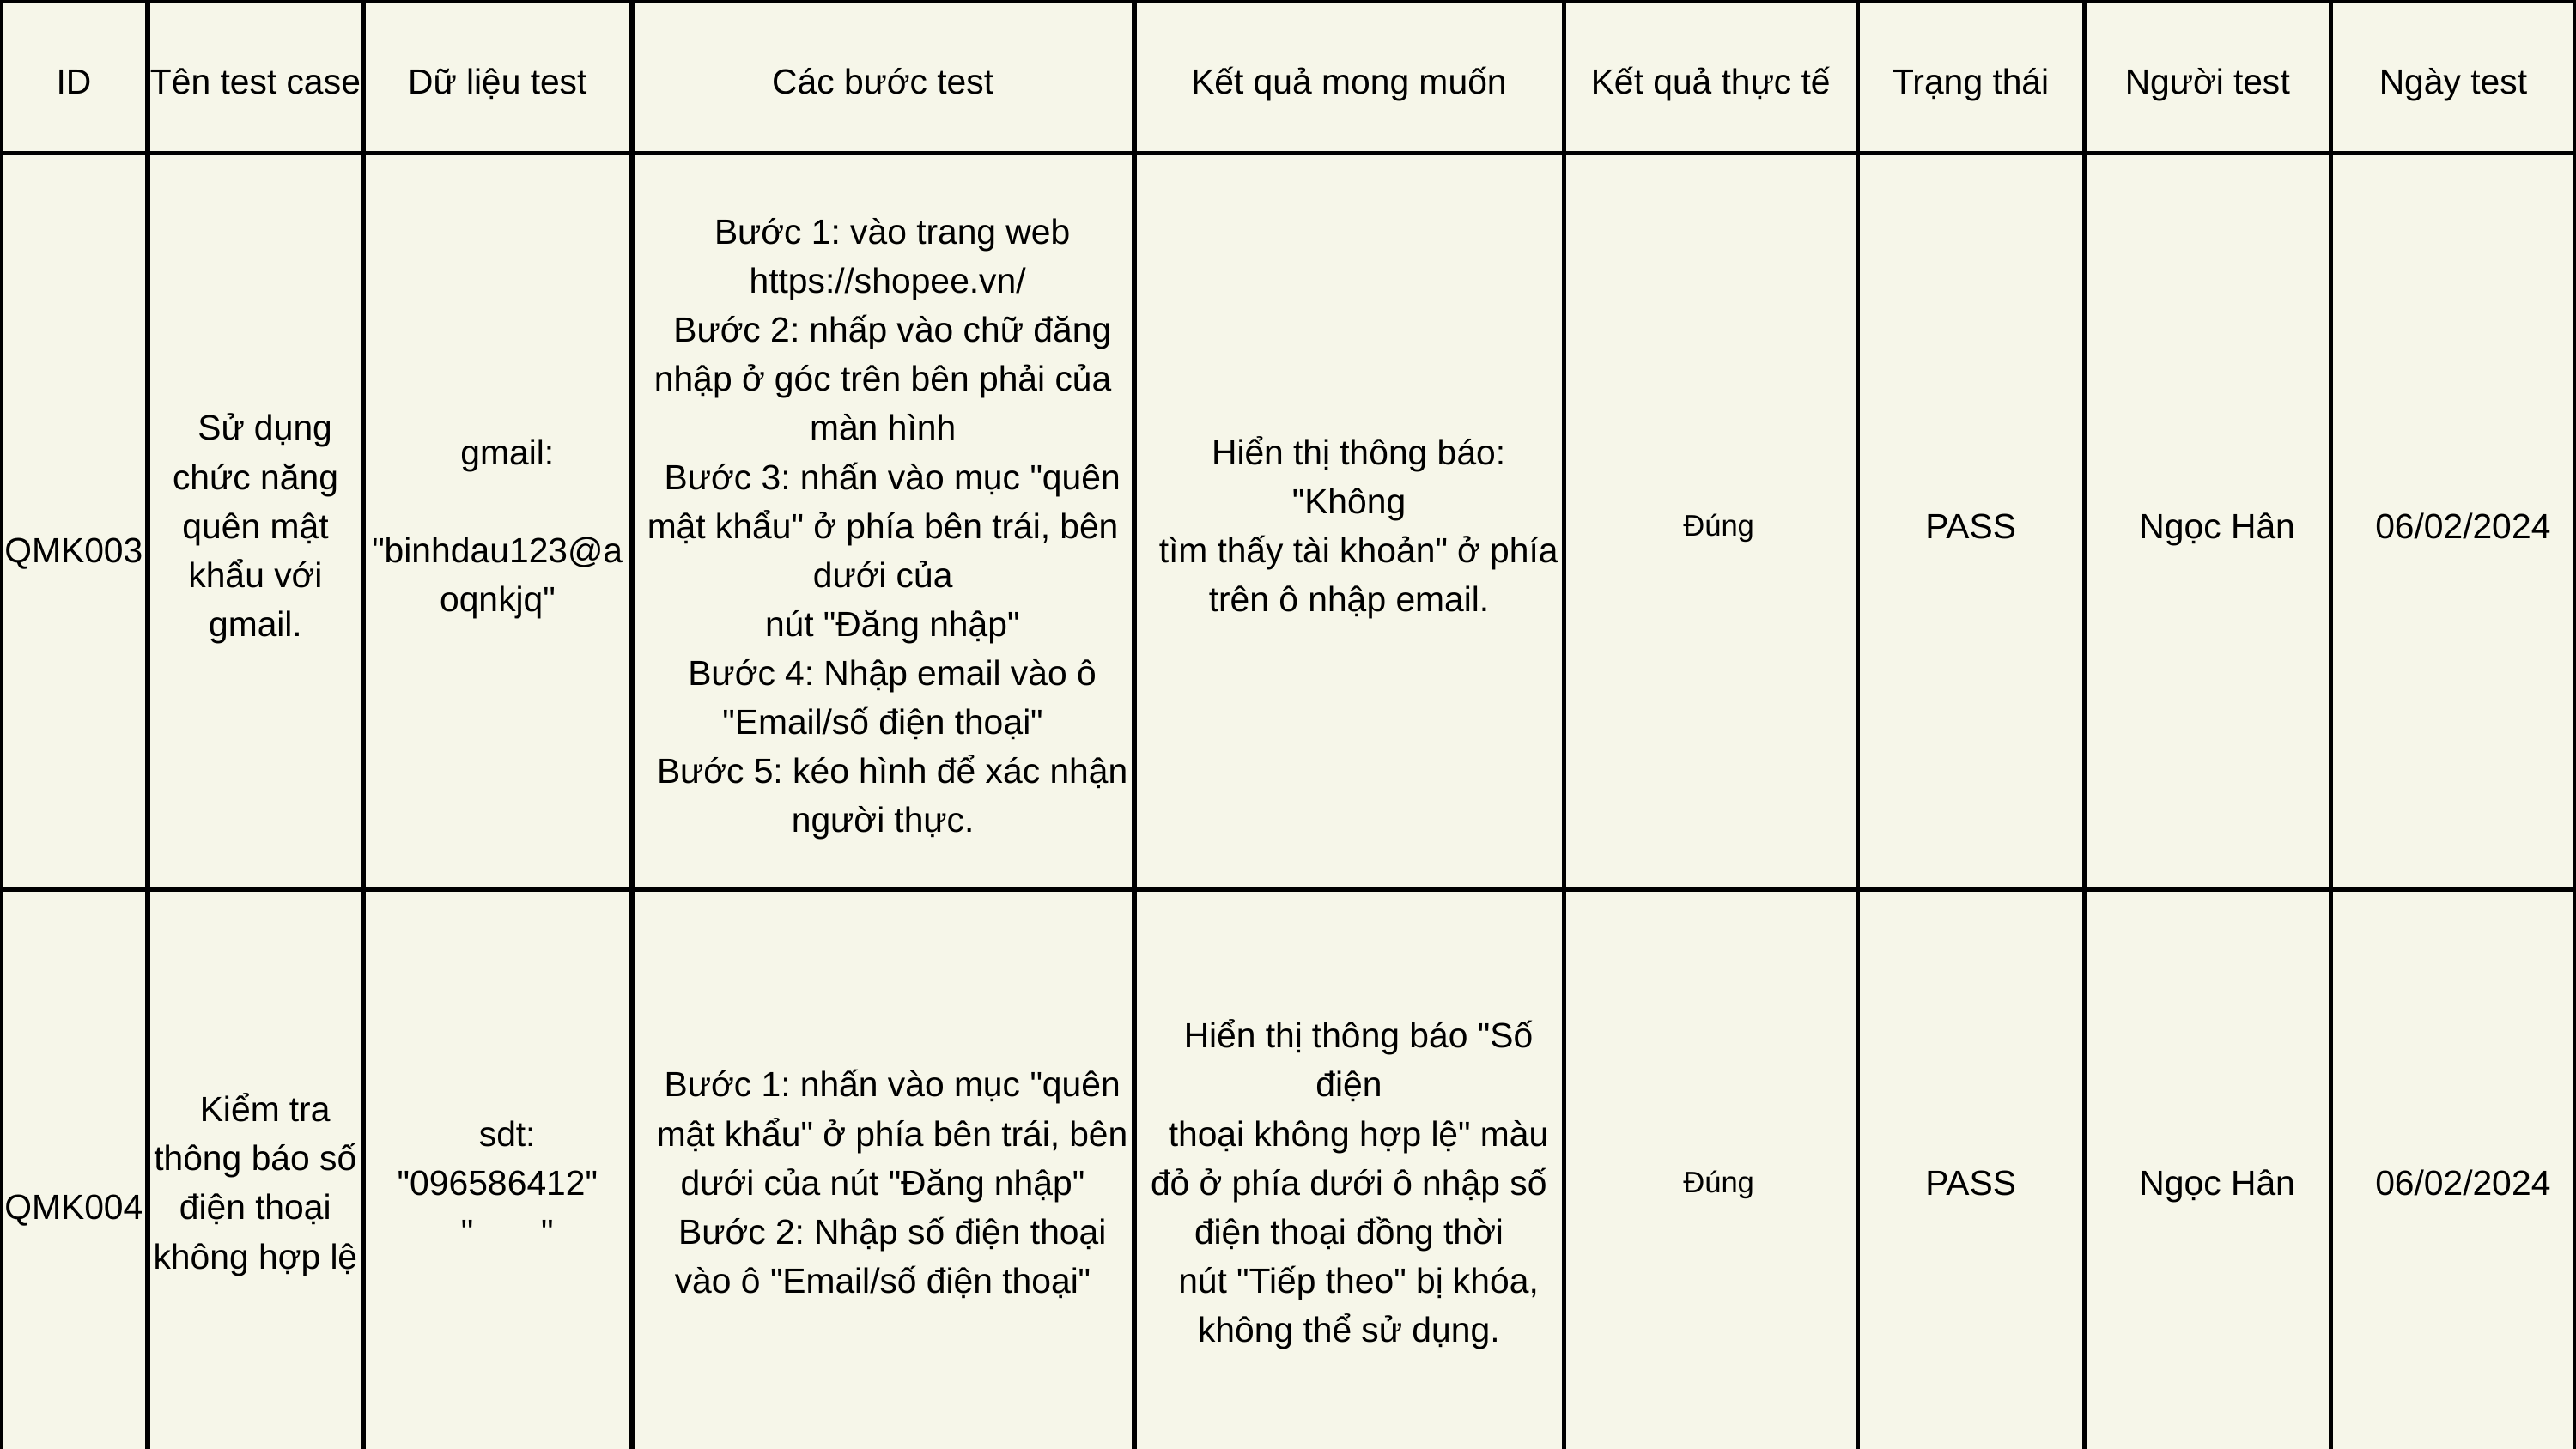

| ID | Tên test case | Dữ liệu test | Các bước test | Kết quả mong muốn | Kết quả thực tế | Trạng thái | Người test | Ngày test |
| --- | --- | --- | --- | --- | --- | --- | --- | --- |
| QMK003 | Sử dụng chức năng quên mật khẩu với gmail. | gmail: "binhdau123@aoqnkjq" | Bước 1: vào trang web https://shopee.vn/ Bước 2: nhấp vào chữ đăng nhập ở góc trên bên phải của màn hình Bước 3: nhấn vào mục "quên mật khẩu" ở phía bên trái, bên dưới của nút "Đăng nhập" Bước 4: Nhập email vào ô "Email/số điện thoại" Bước 5: kéo hình để xác nhận người thực. | Hiển thị thông báo: "Không tìm thấy tài khoản" ở phía trên ô nhập email. | Đúng | PASS | Ngọc Hân | 06/02/2024 |
| QMK004 | Kiểm tra thông báo số điện thoại không hợp lệ | sdt: "096586412" "       " | Bước 1: nhấn vào mục "quên mật khẩu" ở phía bên trái, bên dưới của nút "Đăng nhập" Bước 2: Nhập số điện thoại vào ô "Email/số điện thoại" | Hiển thị thông báo "Số điện thoại không hợp lệ" màu đỏ ở phía dưới ô nhập số điện thoại đồng thời nút "Tiếp theo" bị khóa, không thể sử dụng. | Đúng | PASS | Ngọc Hân | 06/02/2024 |